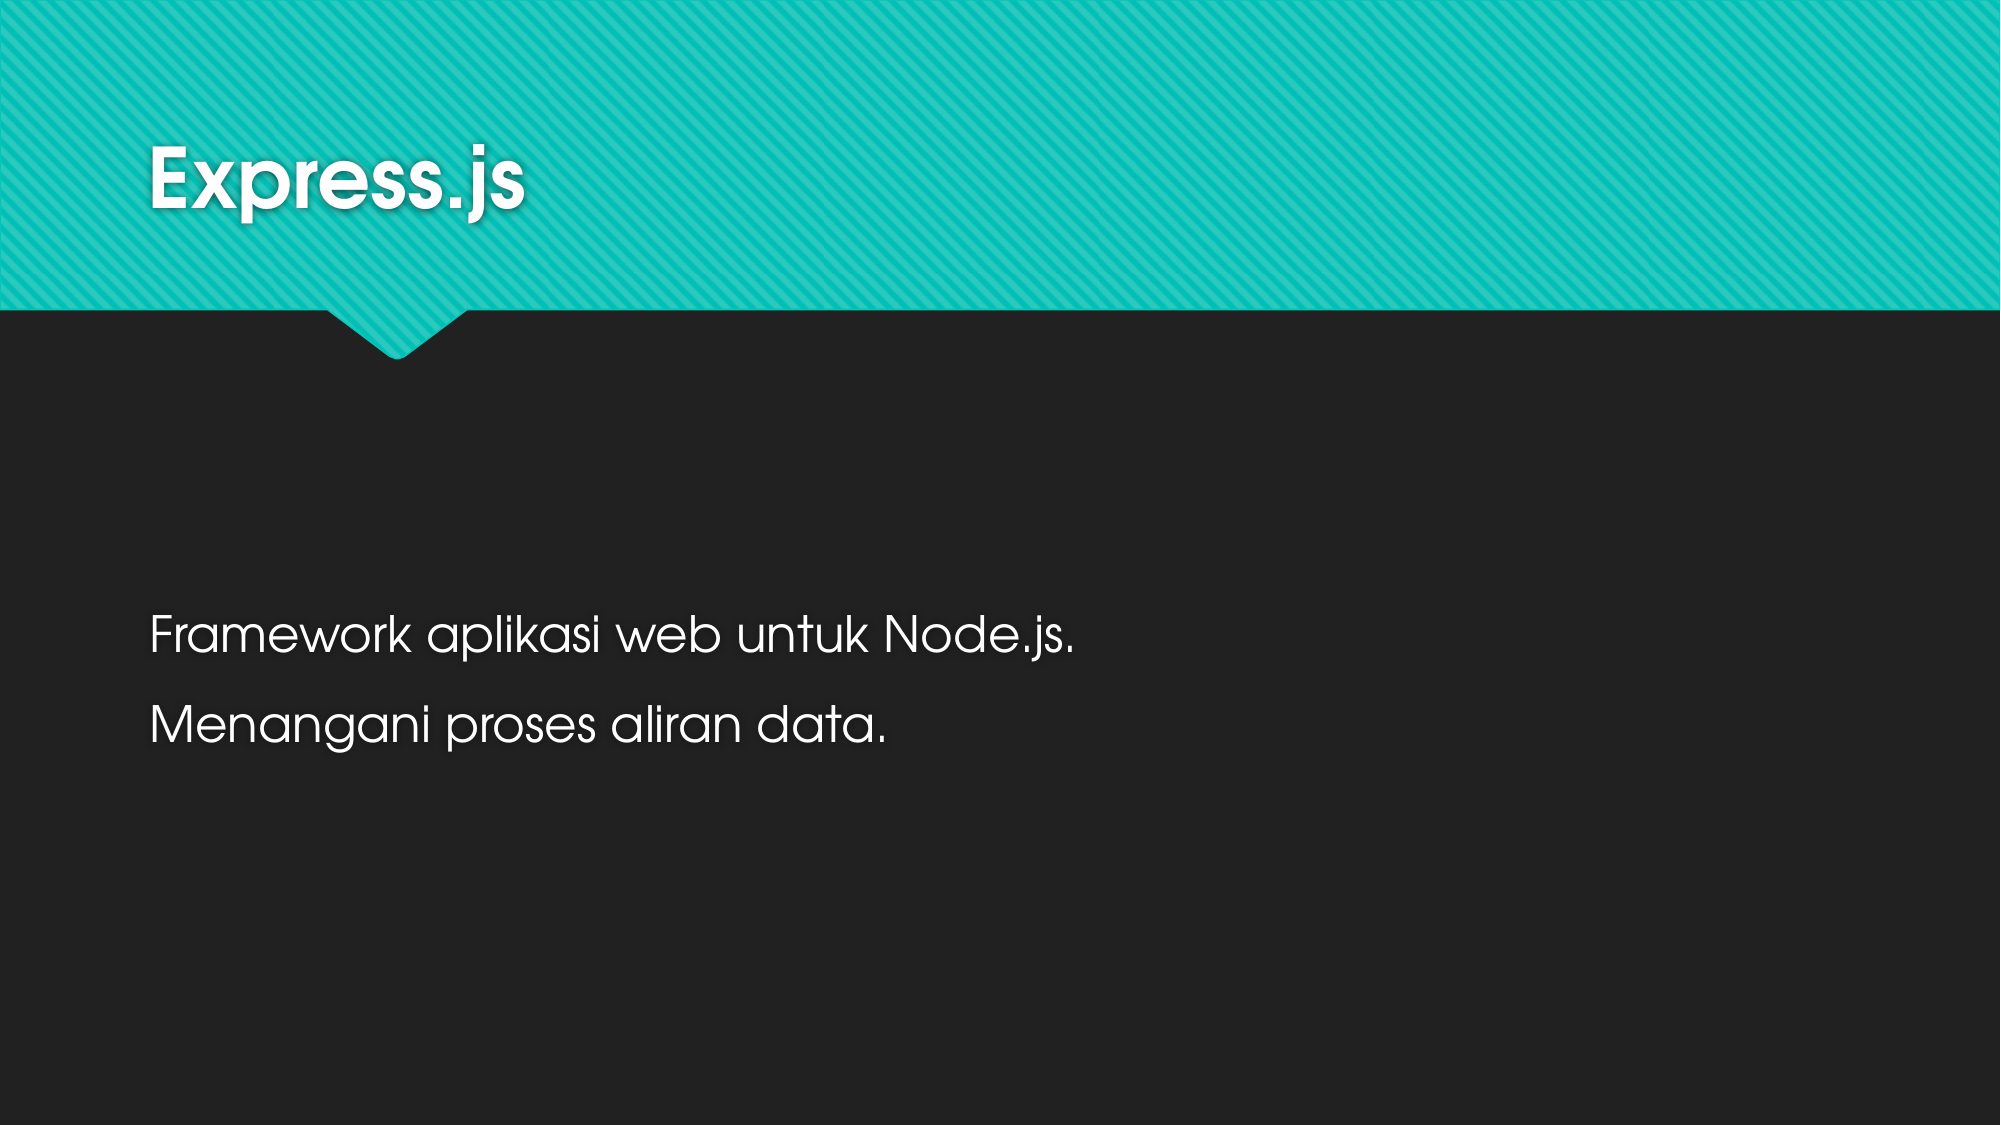

# Express.js
Framework aplikasi web untuk Node.js.
Menangani proses aliran data.